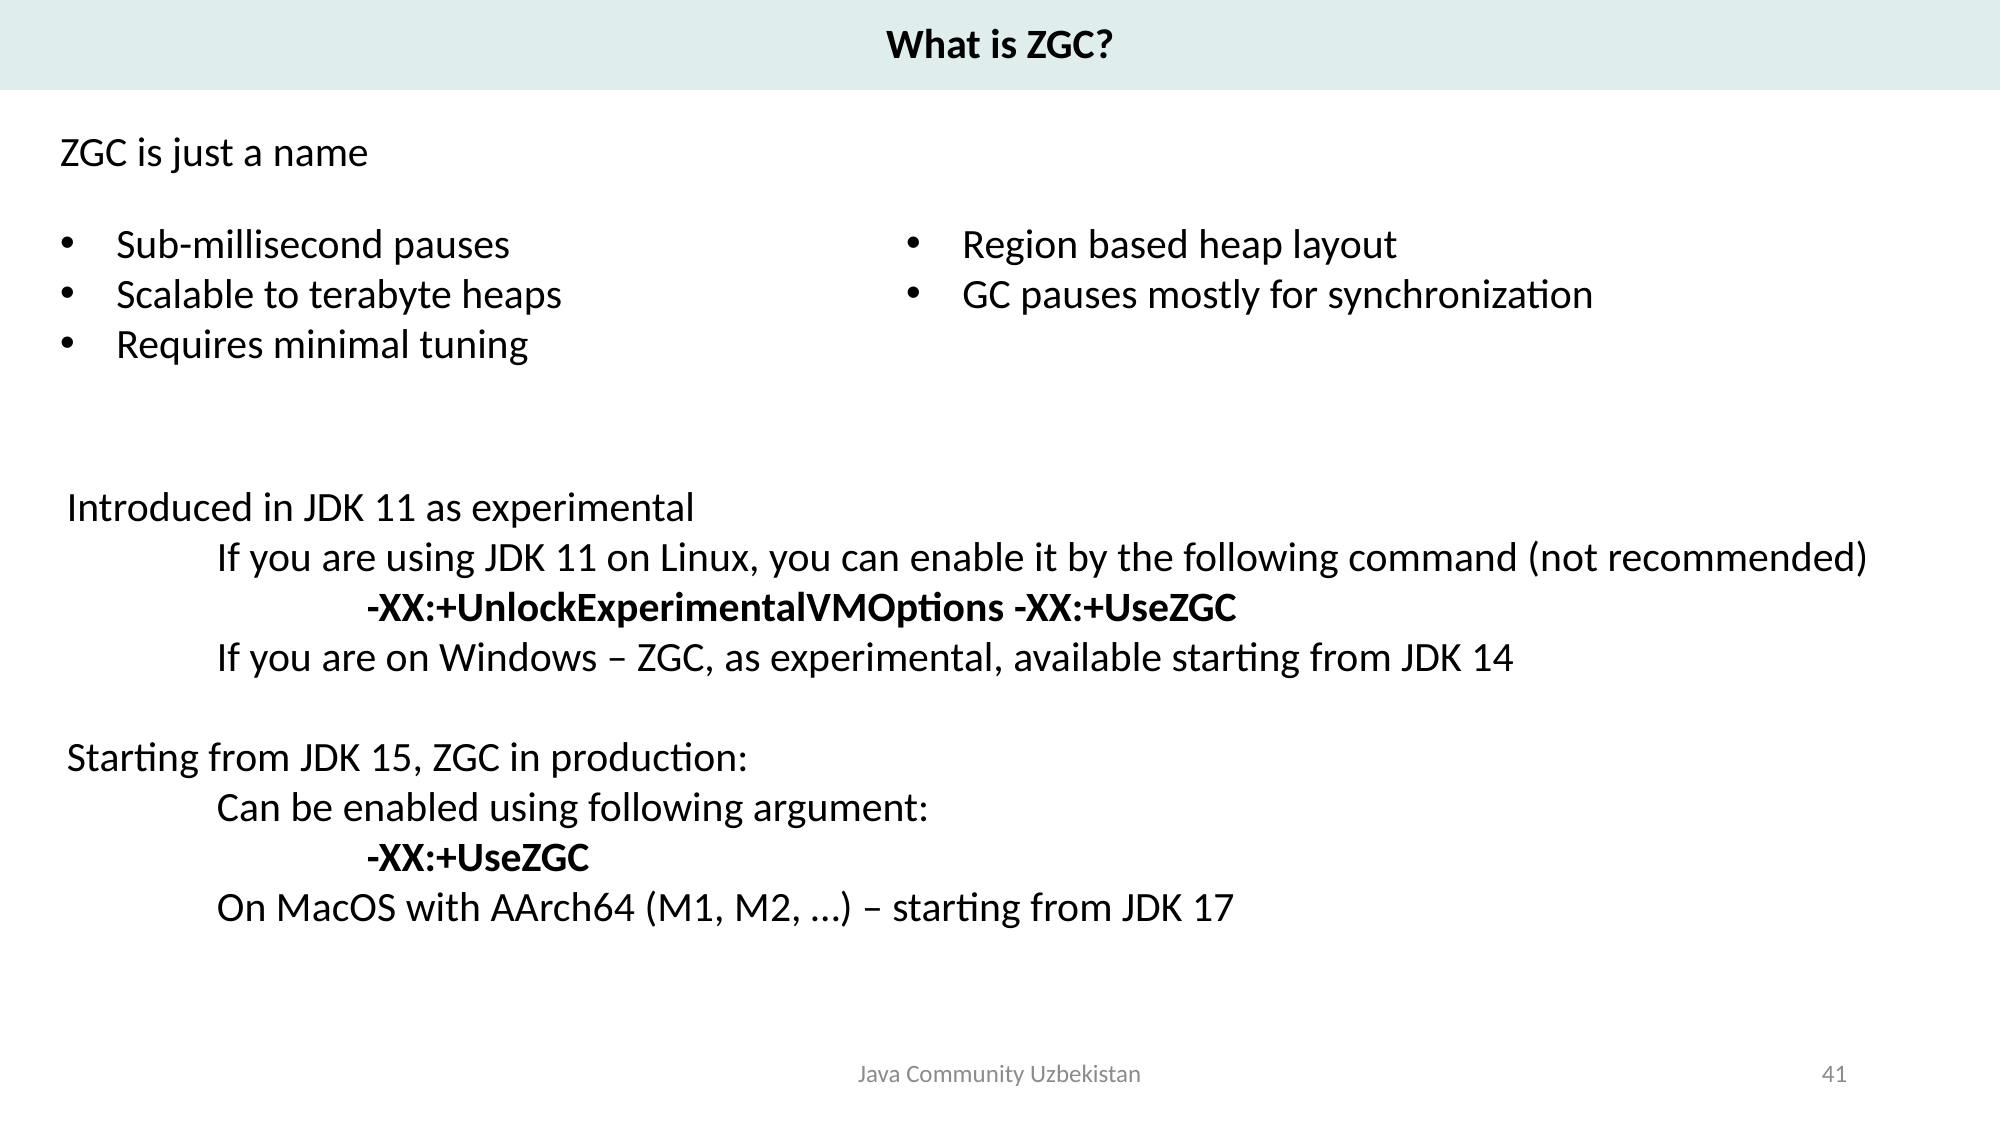

What is ZGC?
ZGC is just a name
Sub-millisecond pauses
Scalable to terabyte heaps
Requires minimal tuning
Region based heap layout
GC pauses mostly for synchronization
Introduced in JDK 11 as experimental
	If you are using JDK 11 on Linux, you can enable it by the following command (not recommended)
		-XX:+UnlockExperimentalVMOptions -XX:+UseZGC
	If you are on Windows – ZGC, as experimental, available starting from JDK 14

Starting from JDK 15, ZGC in production:
	Can be enabled using following argument:
		-XX:+UseZGC
	On MacOS with AArch64 (M1, M2, …) – starting from JDK 17

Java Community Uzbekistan
41